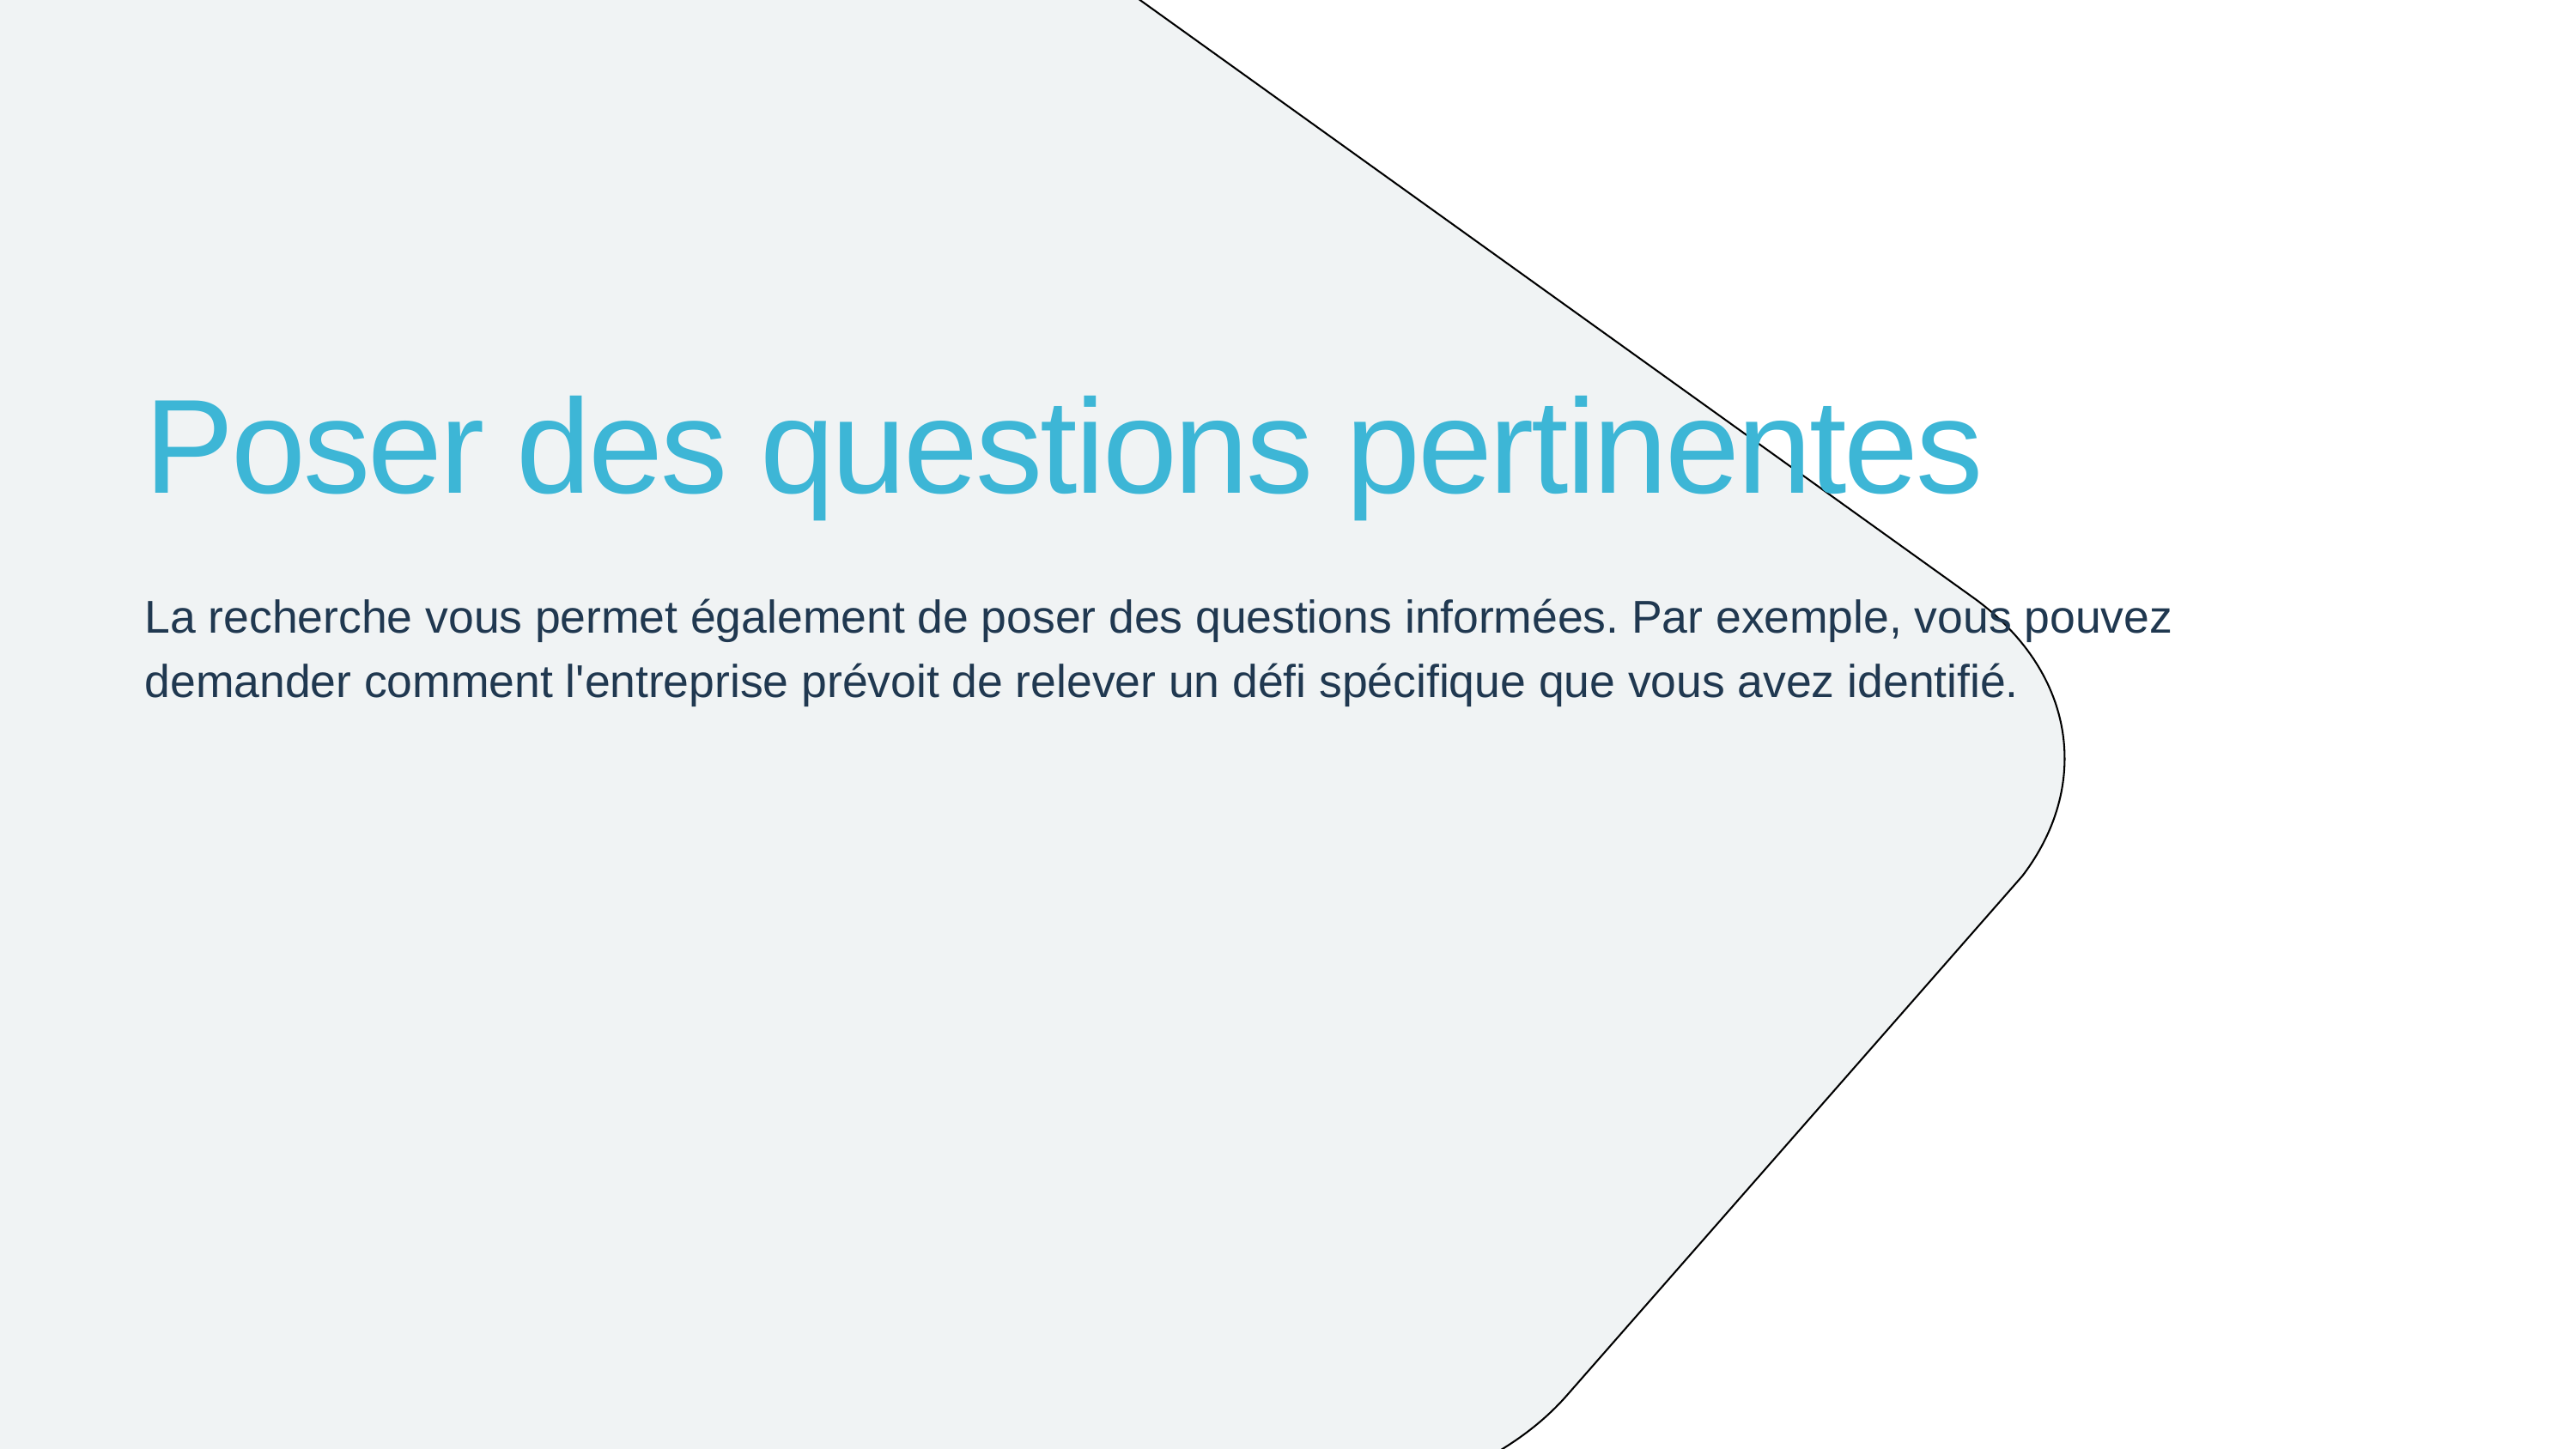

Poser des questions pertinentes
La recherche vous permet également de poser des questions informées. Par exemple, vous pouvez demander comment l'entreprise prévoit de relever un défi spécifique que vous avez identifié.